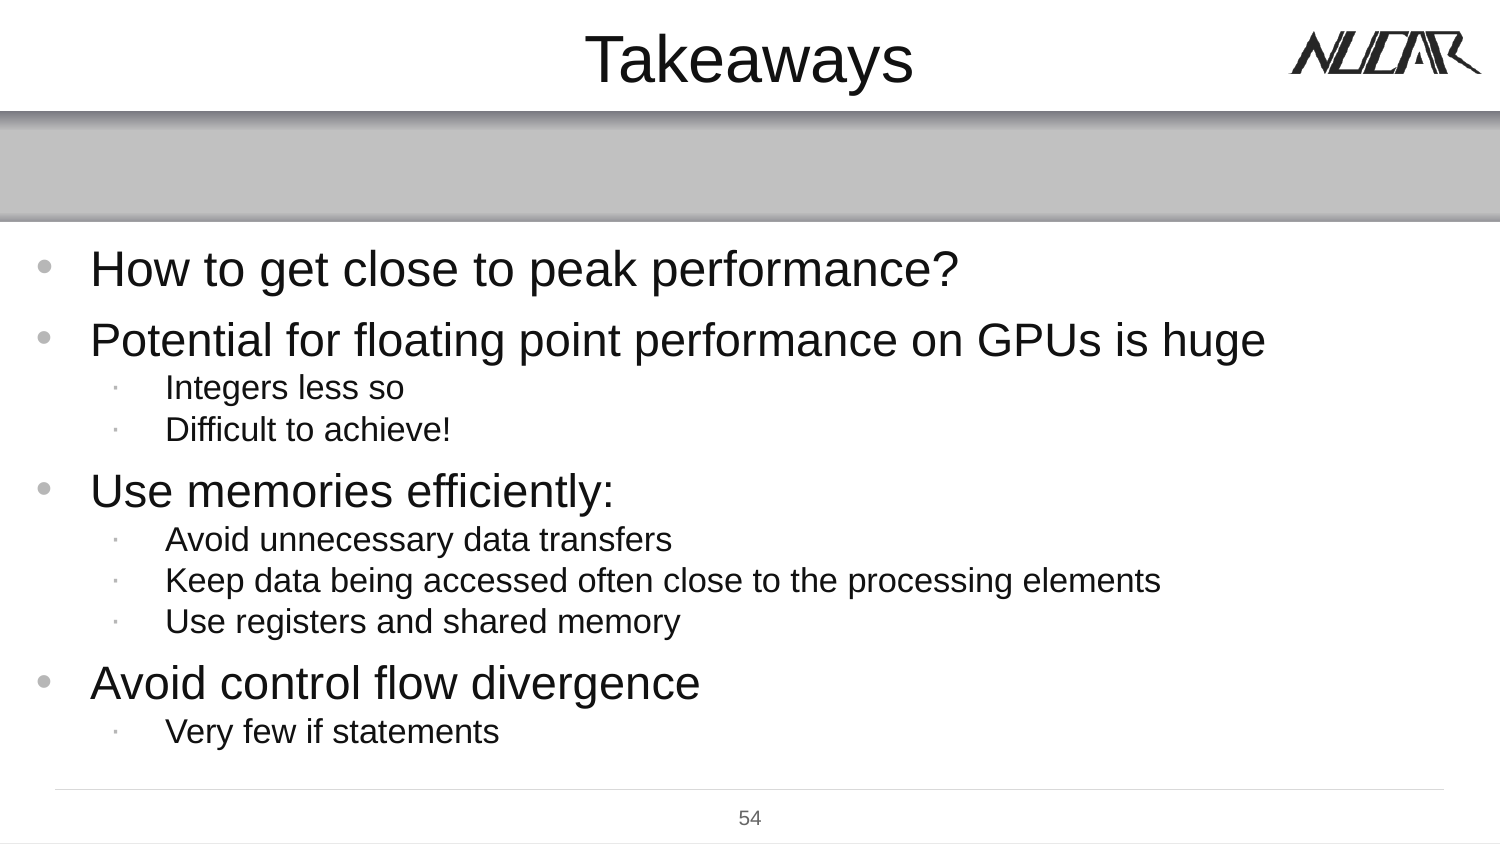

# Takeaways
How to get close to peak performance?
Potential for floating point performance on GPUs is huge
Integers less so
Difficult to achieve!
Use memories efficiently:
Avoid unnecessary data transfers
Keep data being accessed often close to the processing elements
Use registers and shared memory
Avoid control flow divergence
Very few if statements
54